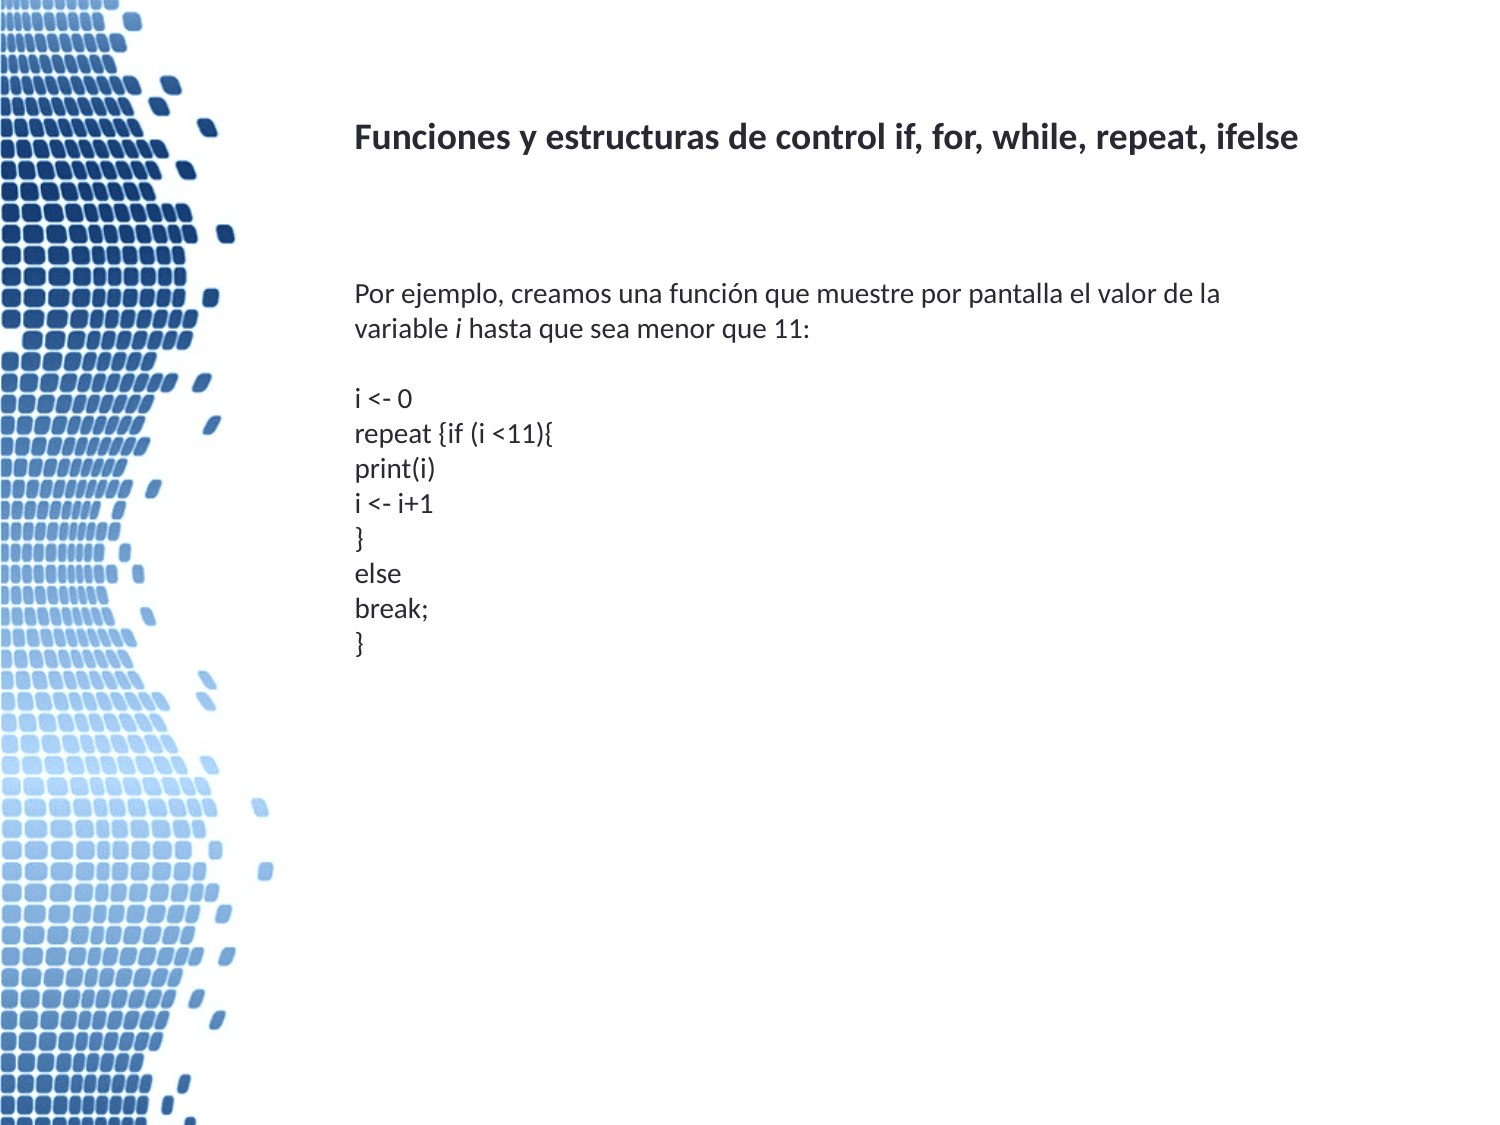

Funciones y estructuras de control if, for, while, repeat, ifelse

Por ejemplo, creamos una función que muestre por pantalla el valor de la variable i hasta que sea menor que 11:
i <- 0
repeat {if (i <11){
print(i)
i <- i+1
}
else
break;
}